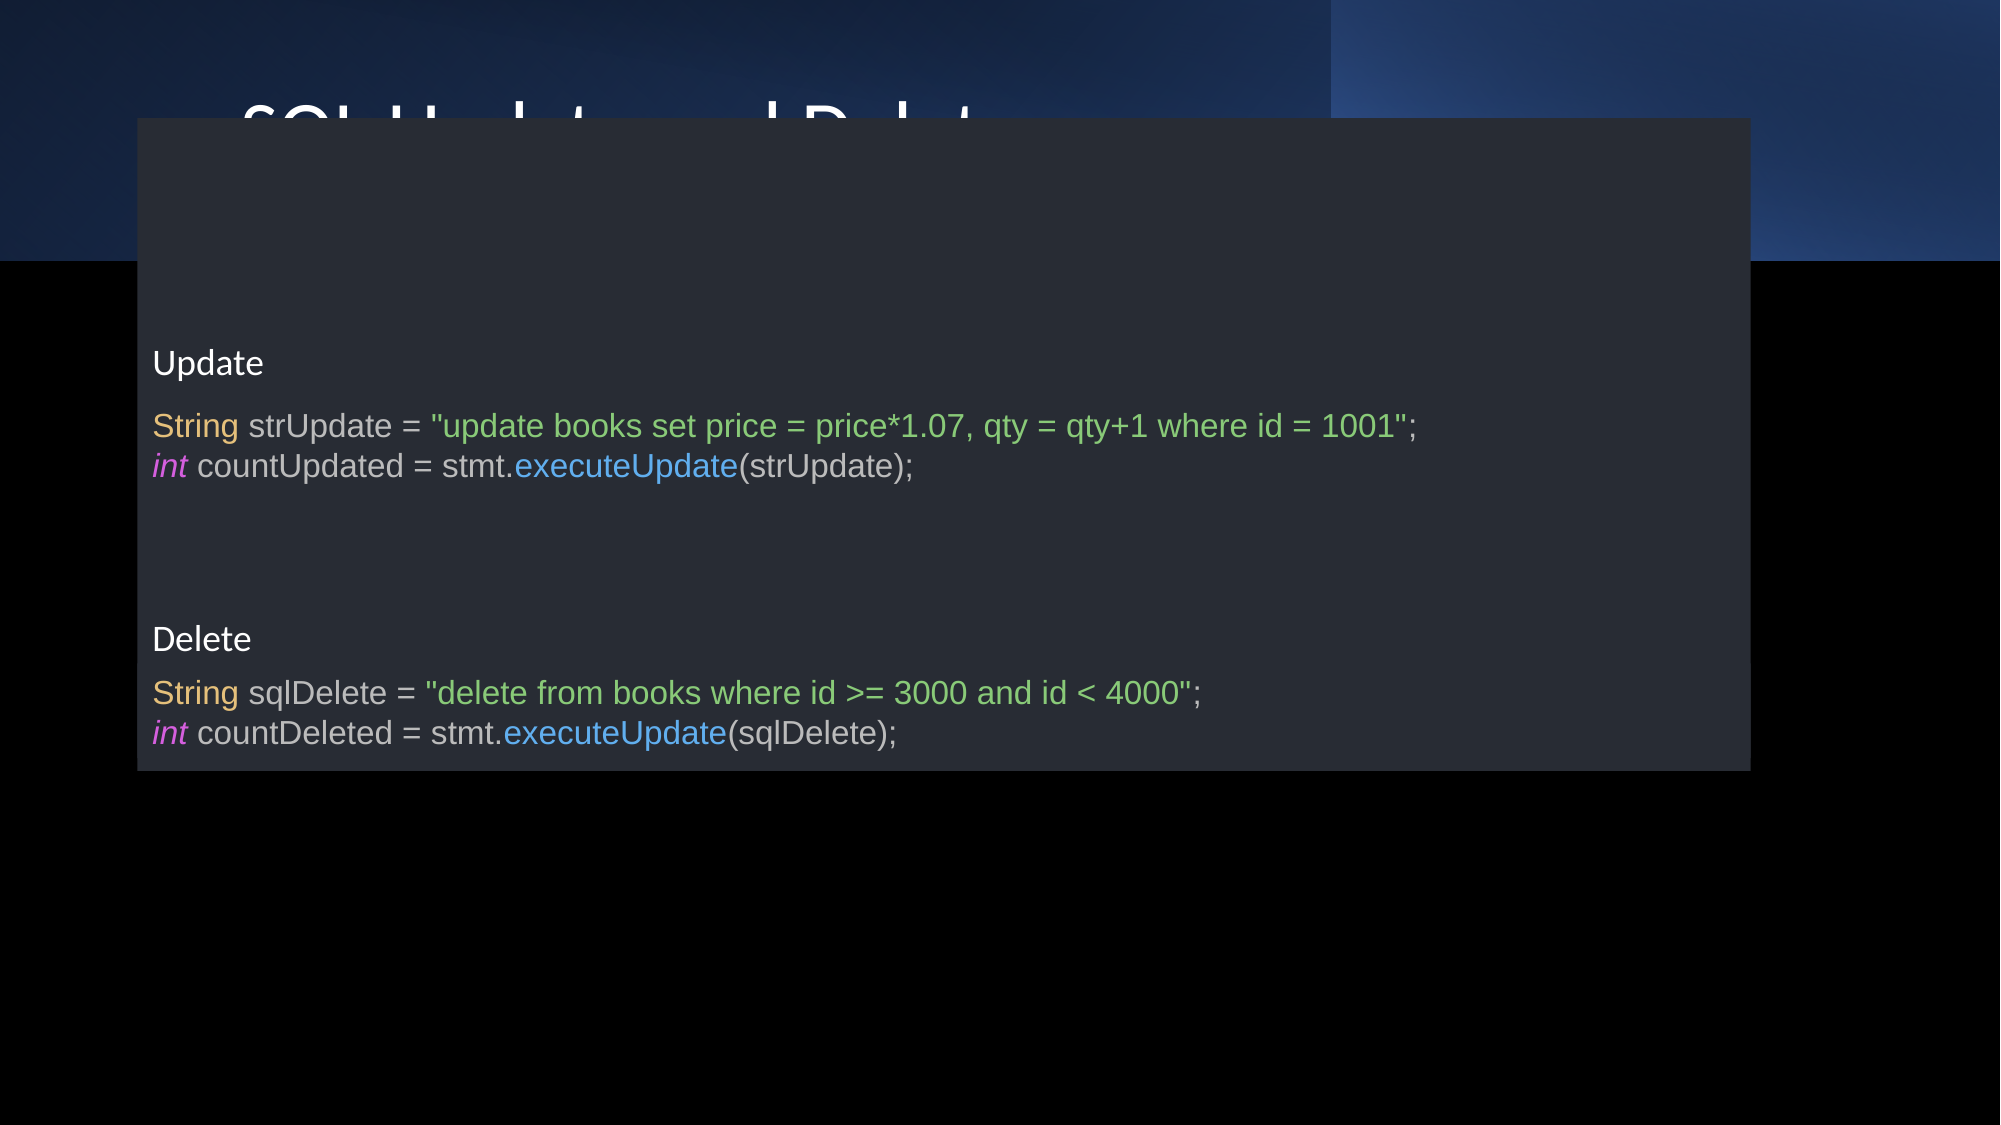

# SQL Update and Delete
Update
String strUpdate = "update books set price = price*1.07, qty = qty+1 where id = 1001";
int countUpdated = stmt.executeUpdate(strUpdate);
Delete
String sqlDelete = "delete from books where id >= 3000 and id < 4000";
int countDeleted = stmt.executeUpdate(sqlDelete);